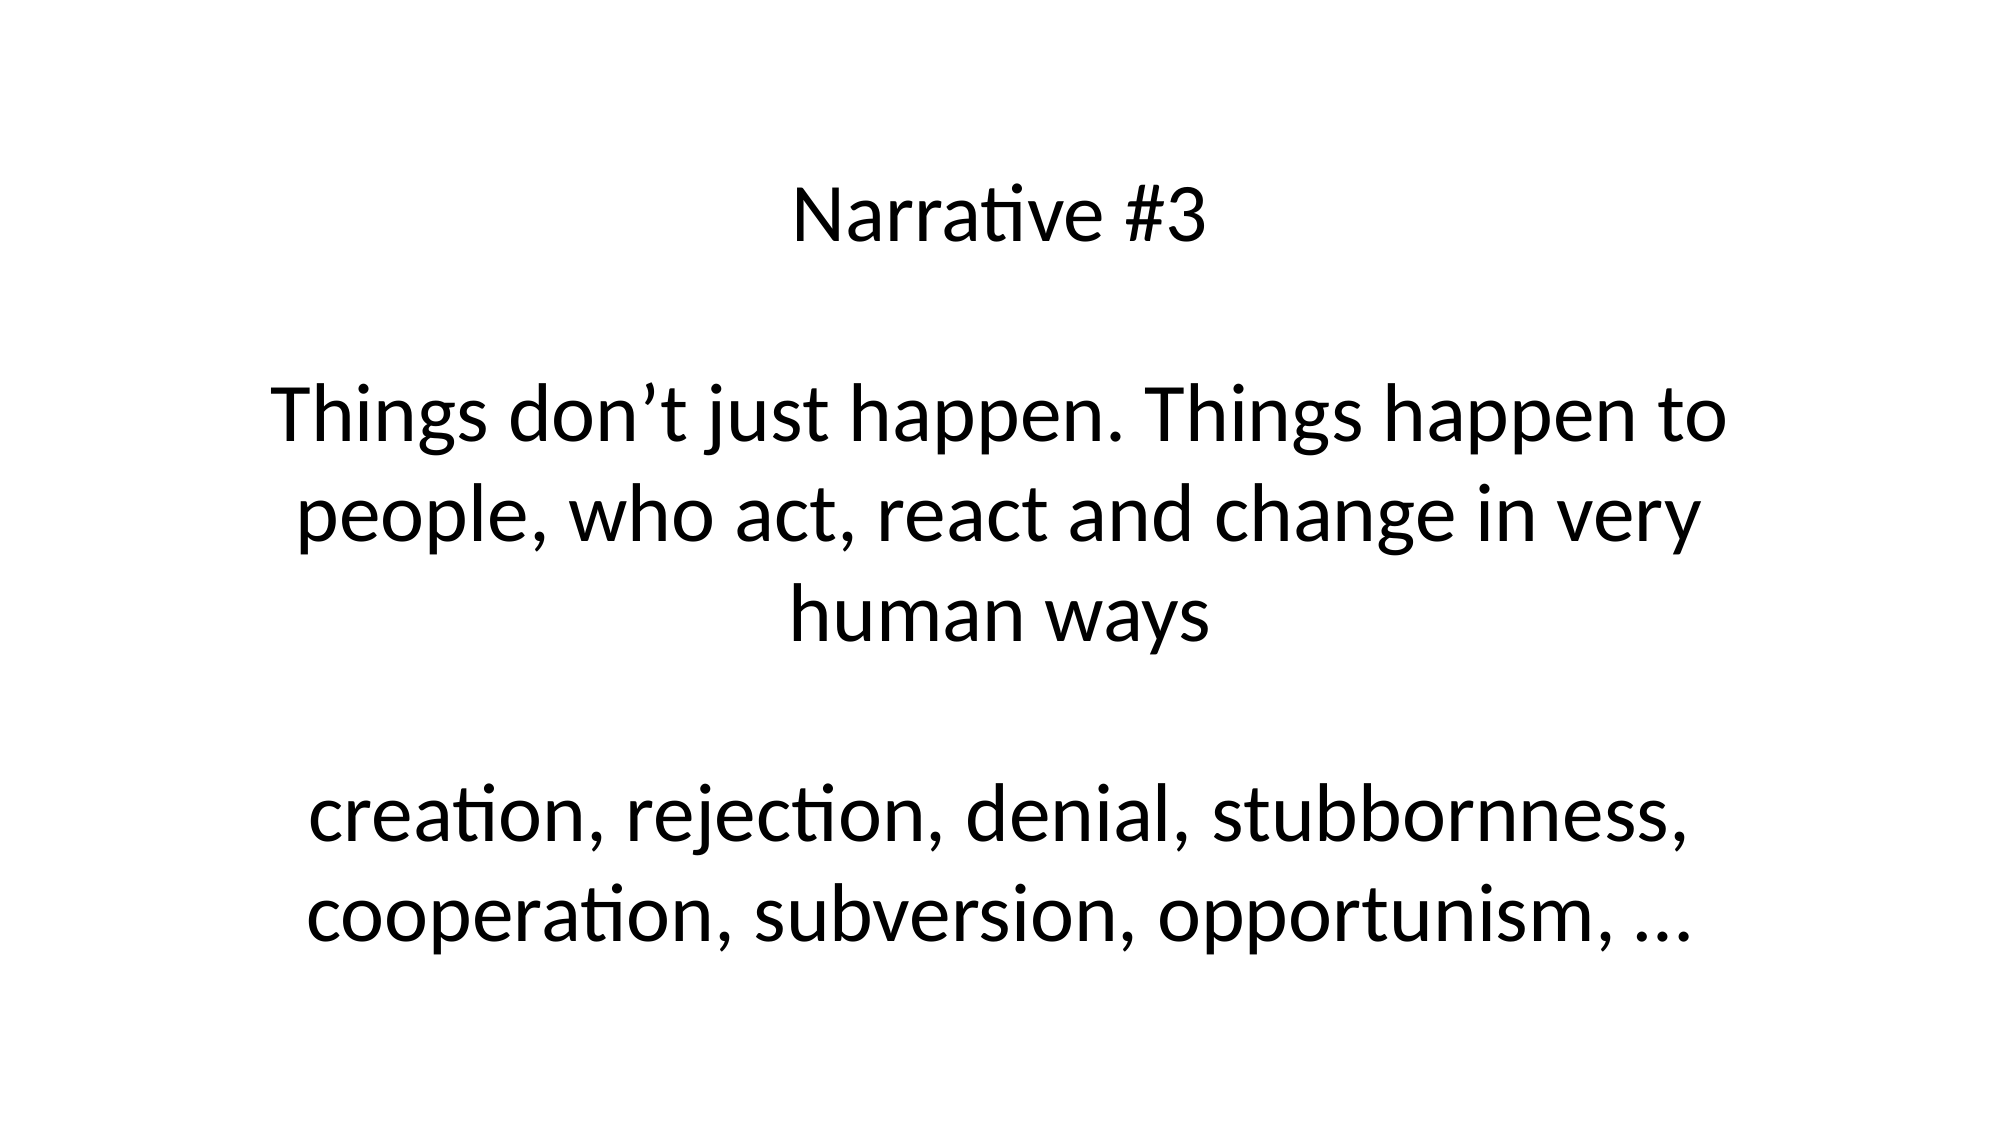

Narrative #3

Things don’t just happen. Things happen to people, who act, react and change in very human ways

creation, rejection, denial, stubbornness, cooperation, subversion, opportunism, …